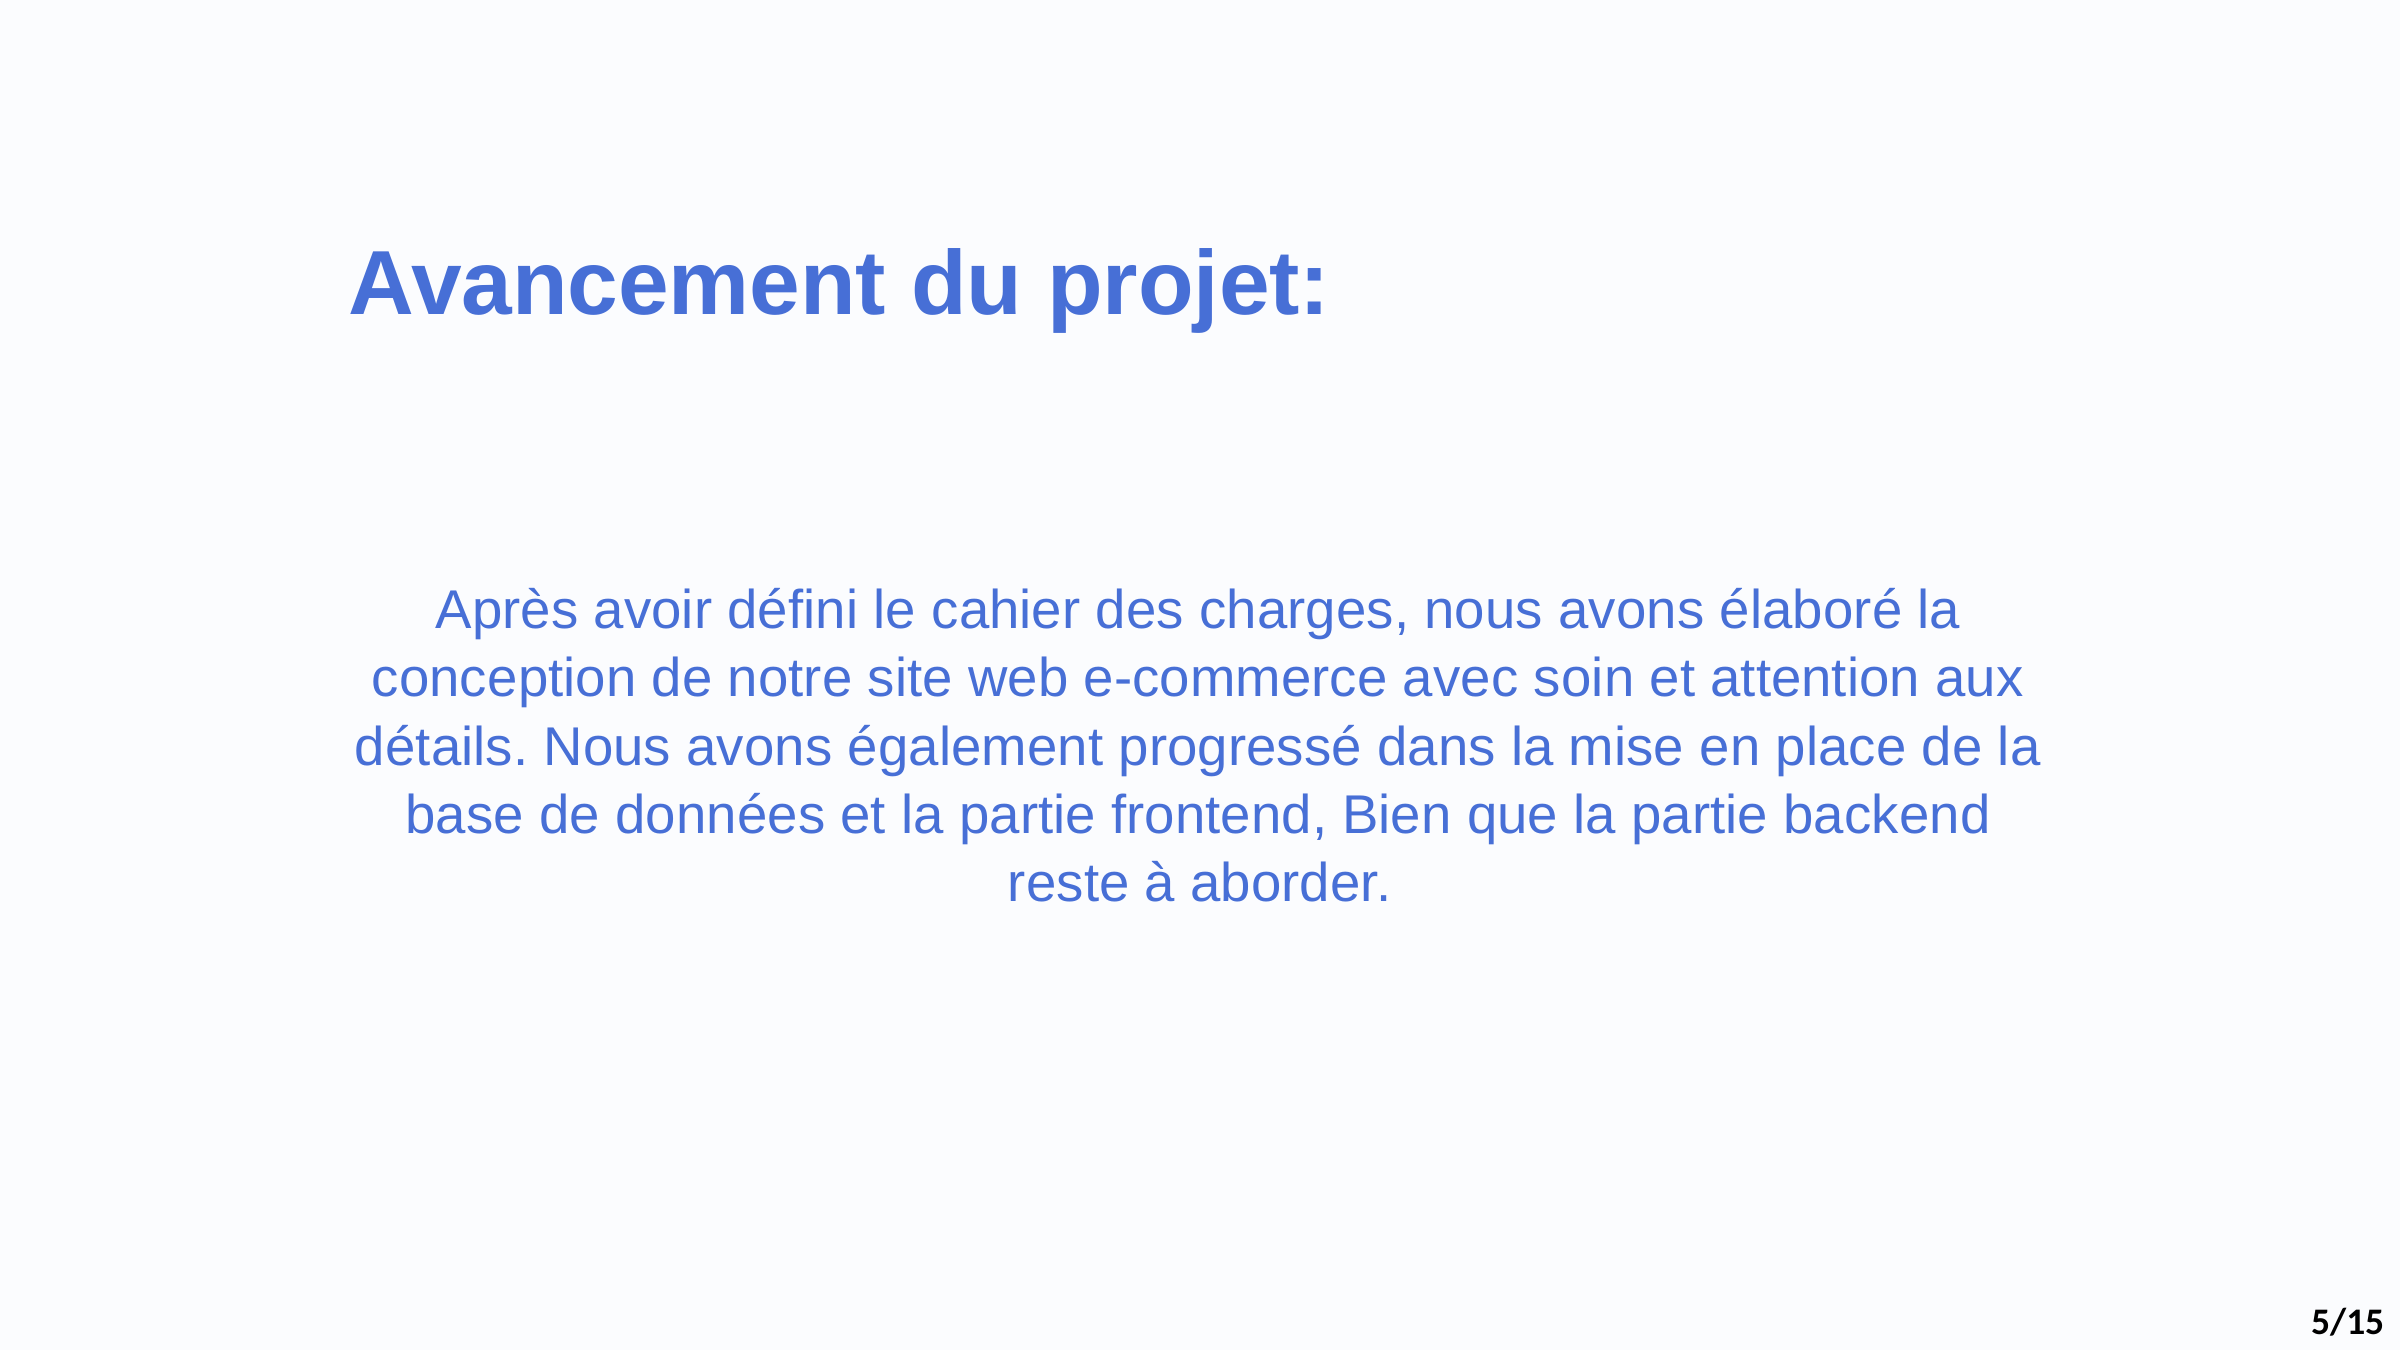

Avancement du projet:

Après avoir défini le cahier des charges, nous avons élaboré la conception de notre site web e-commerce avec soin et attention aux détails. Nous avons également progressé dans la mise en place de la base de données et la partie frontend, Bien que la partie backend reste à aborder.

5/15